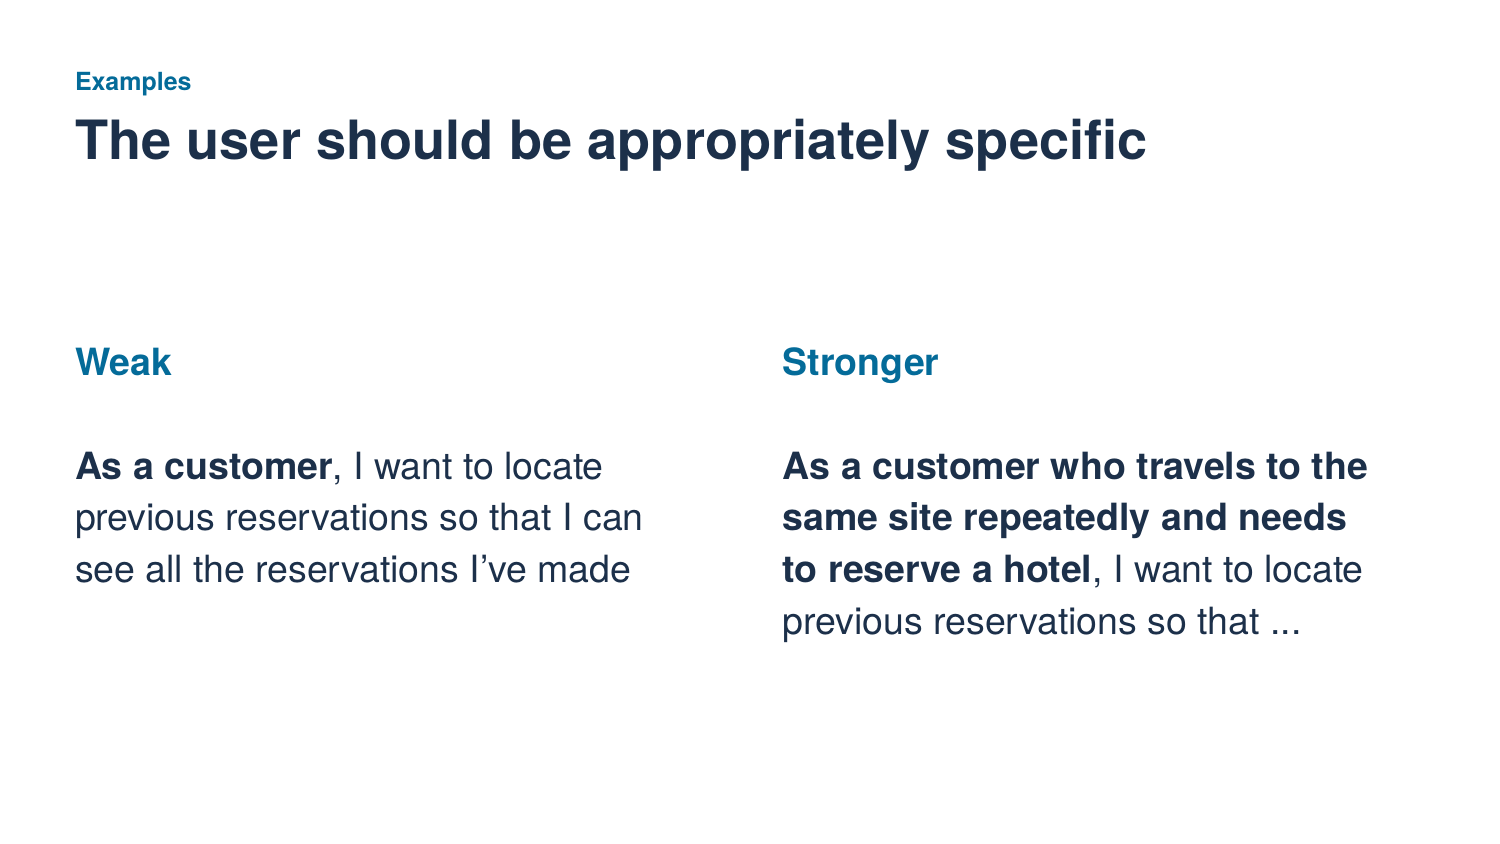

Examples
# The user should be appropriately specific
Weak

As a customer, I want to locate previous reservations so that I can see all the reservations I’ve made
Stronger

As a customer who travels to the same site repeatedly and needs to reserve a hotel, I want to locate previous reservations so that ...